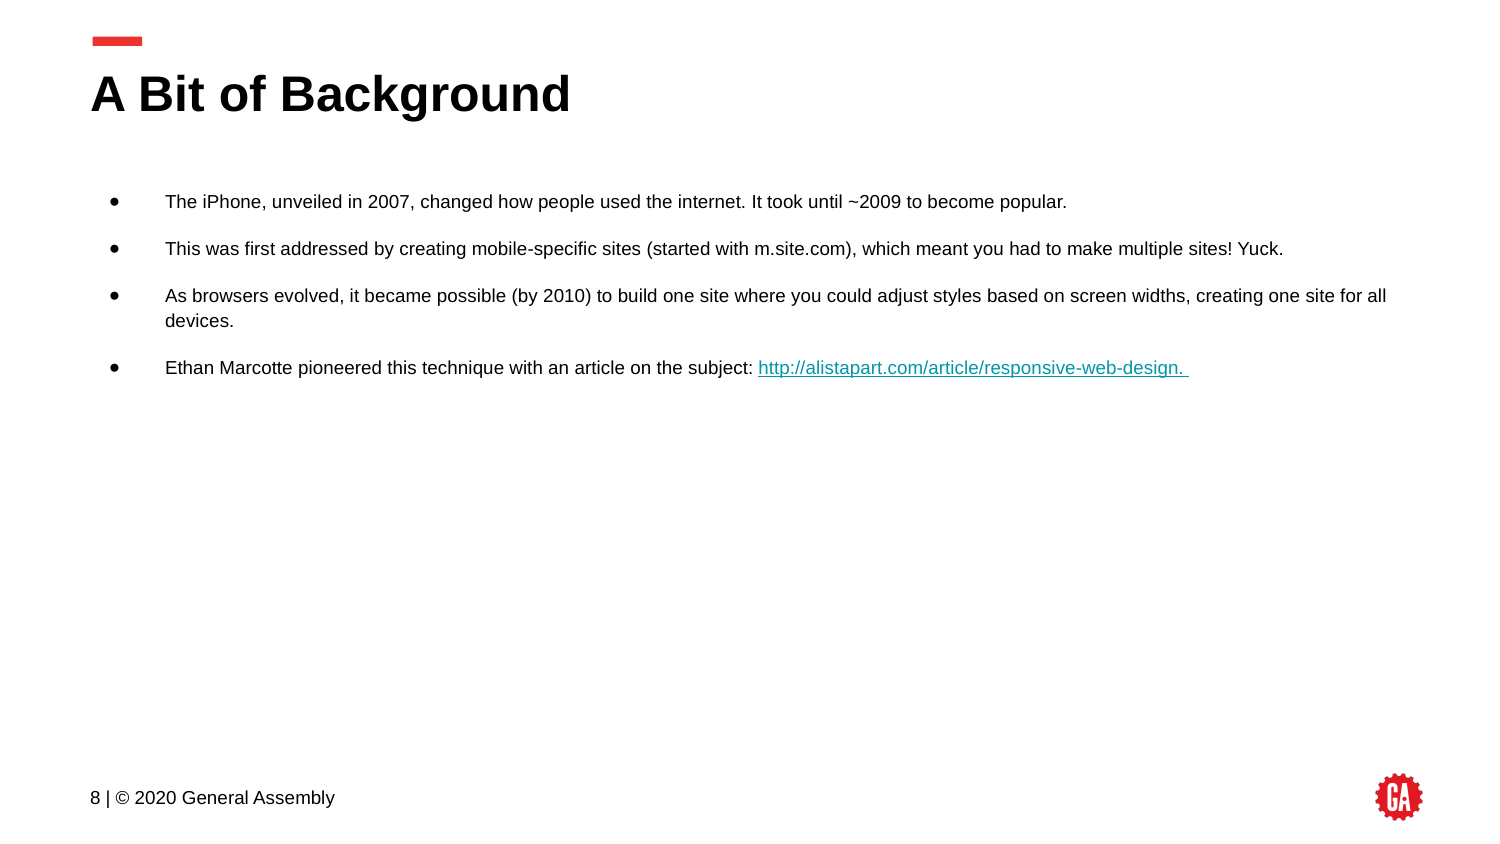

# A Bit of Background
The iPhone, unveiled in 2007, changed how people used the internet. It took until ~2009 to become popular.
This was first addressed by creating mobile-specific sites (started with m.site.com), which meant you had to make multiple sites! Yuck.
As browsers evolved, it became possible (by 2010) to build one site where you could adjust styles based on screen widths, creating one site for all devices.
Ethan Marcotte pioneered this technique with an article on the subject: http://alistapart.com/article/responsive-web-design.
8 | © 2020 General Assembly